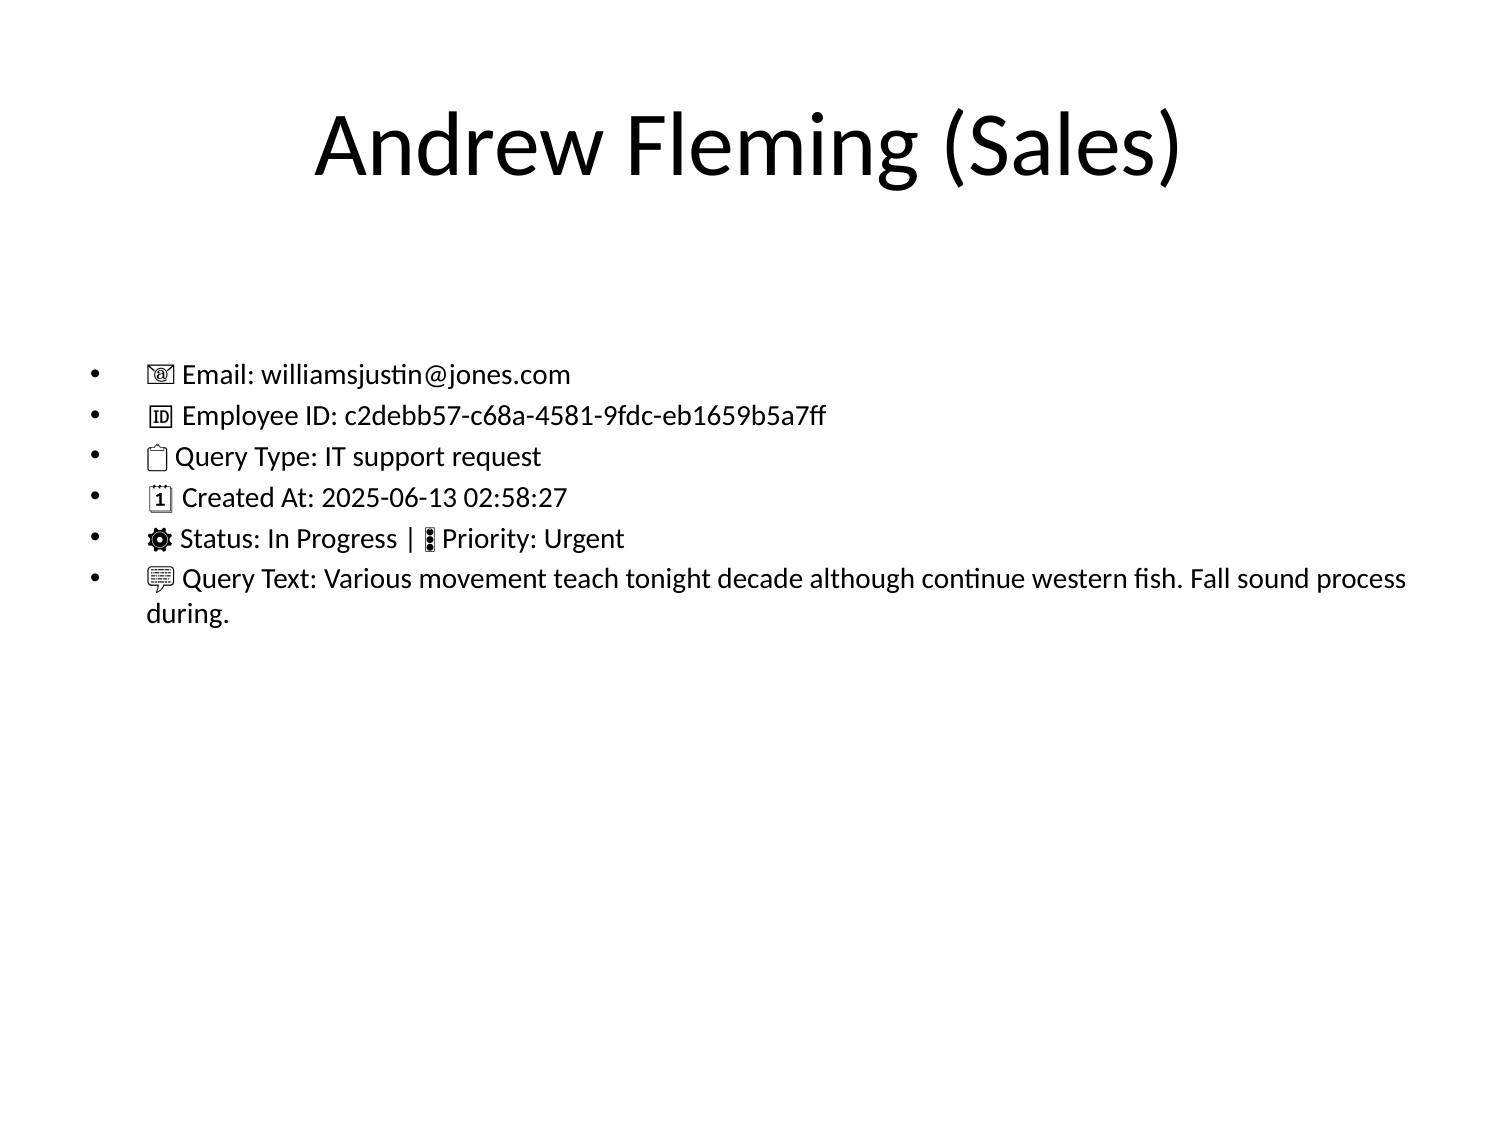

# Andrew Fleming (Sales)

📧 Email: williamsjustin@jones.com
🆔 Employee ID: c2debb57-c68a-4581-9fdc-eb1659b5a7ff
📋 Query Type: IT support request
🗓 Created At: 2025-06-13 02:58:27
⚙ Status: In Progress | 🚦 Priority: Urgent
💬 Query Text: Various movement teach tonight decade although continue western fish. Fall sound process during.